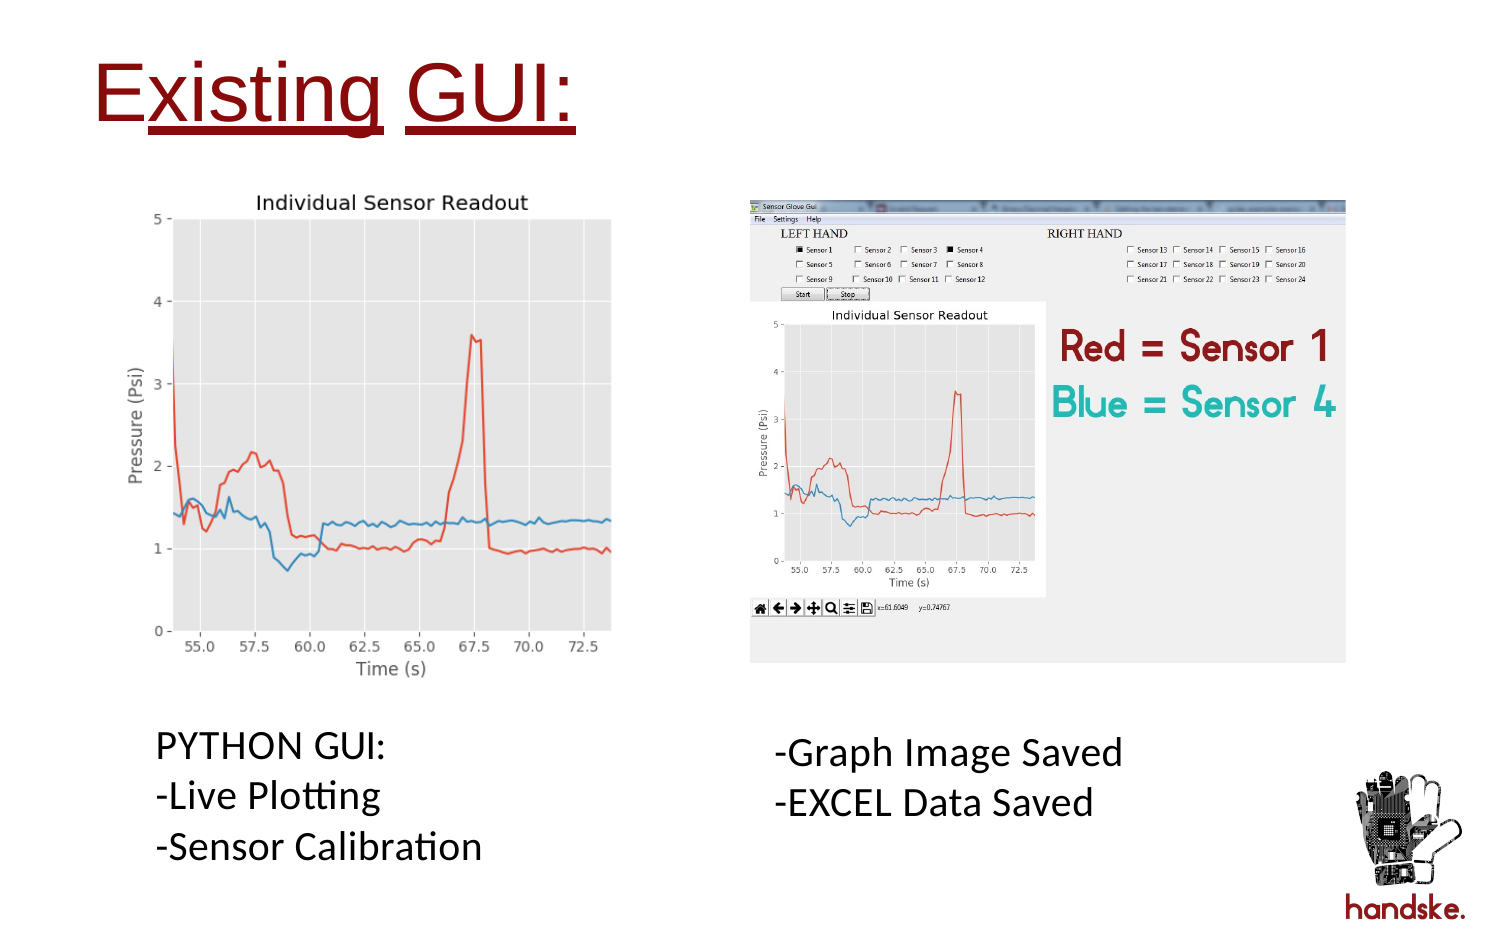

# Existing	GUI:

PYTHON GUI:
-Live Plotting
-Sensor Calibration
-Graph Image Saved
-EXCEL Data Saved